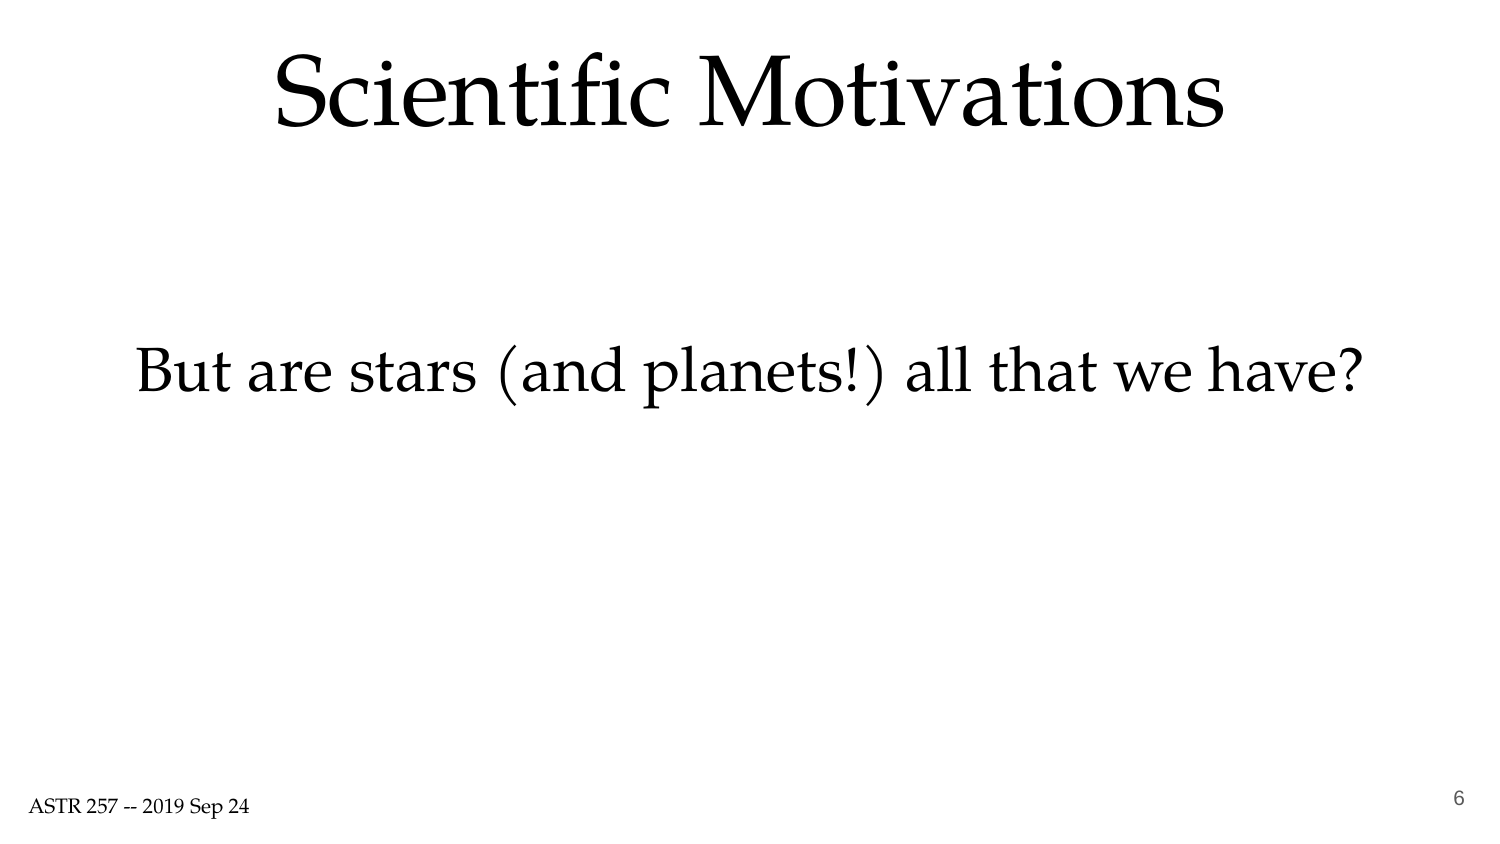

Scientific Motivations
But are stars (and planets!) all that we have?
6